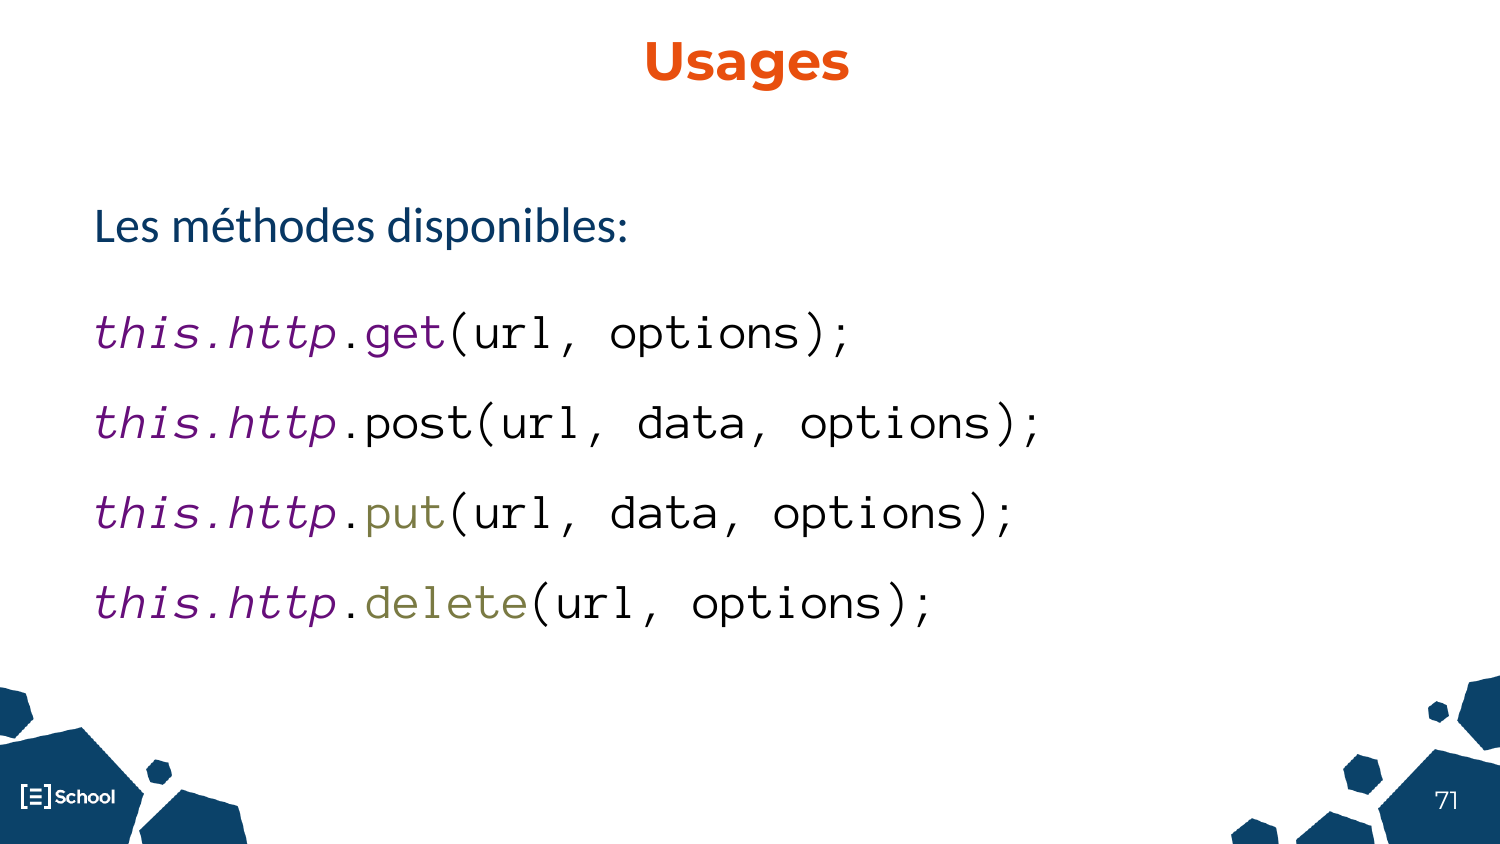

Usages
Les méthodes disponibles:
this.http.get(url, options);
this.http.post(url, data, options);
this.http.put(url, data, options);
this.http.delete(url, options);

71